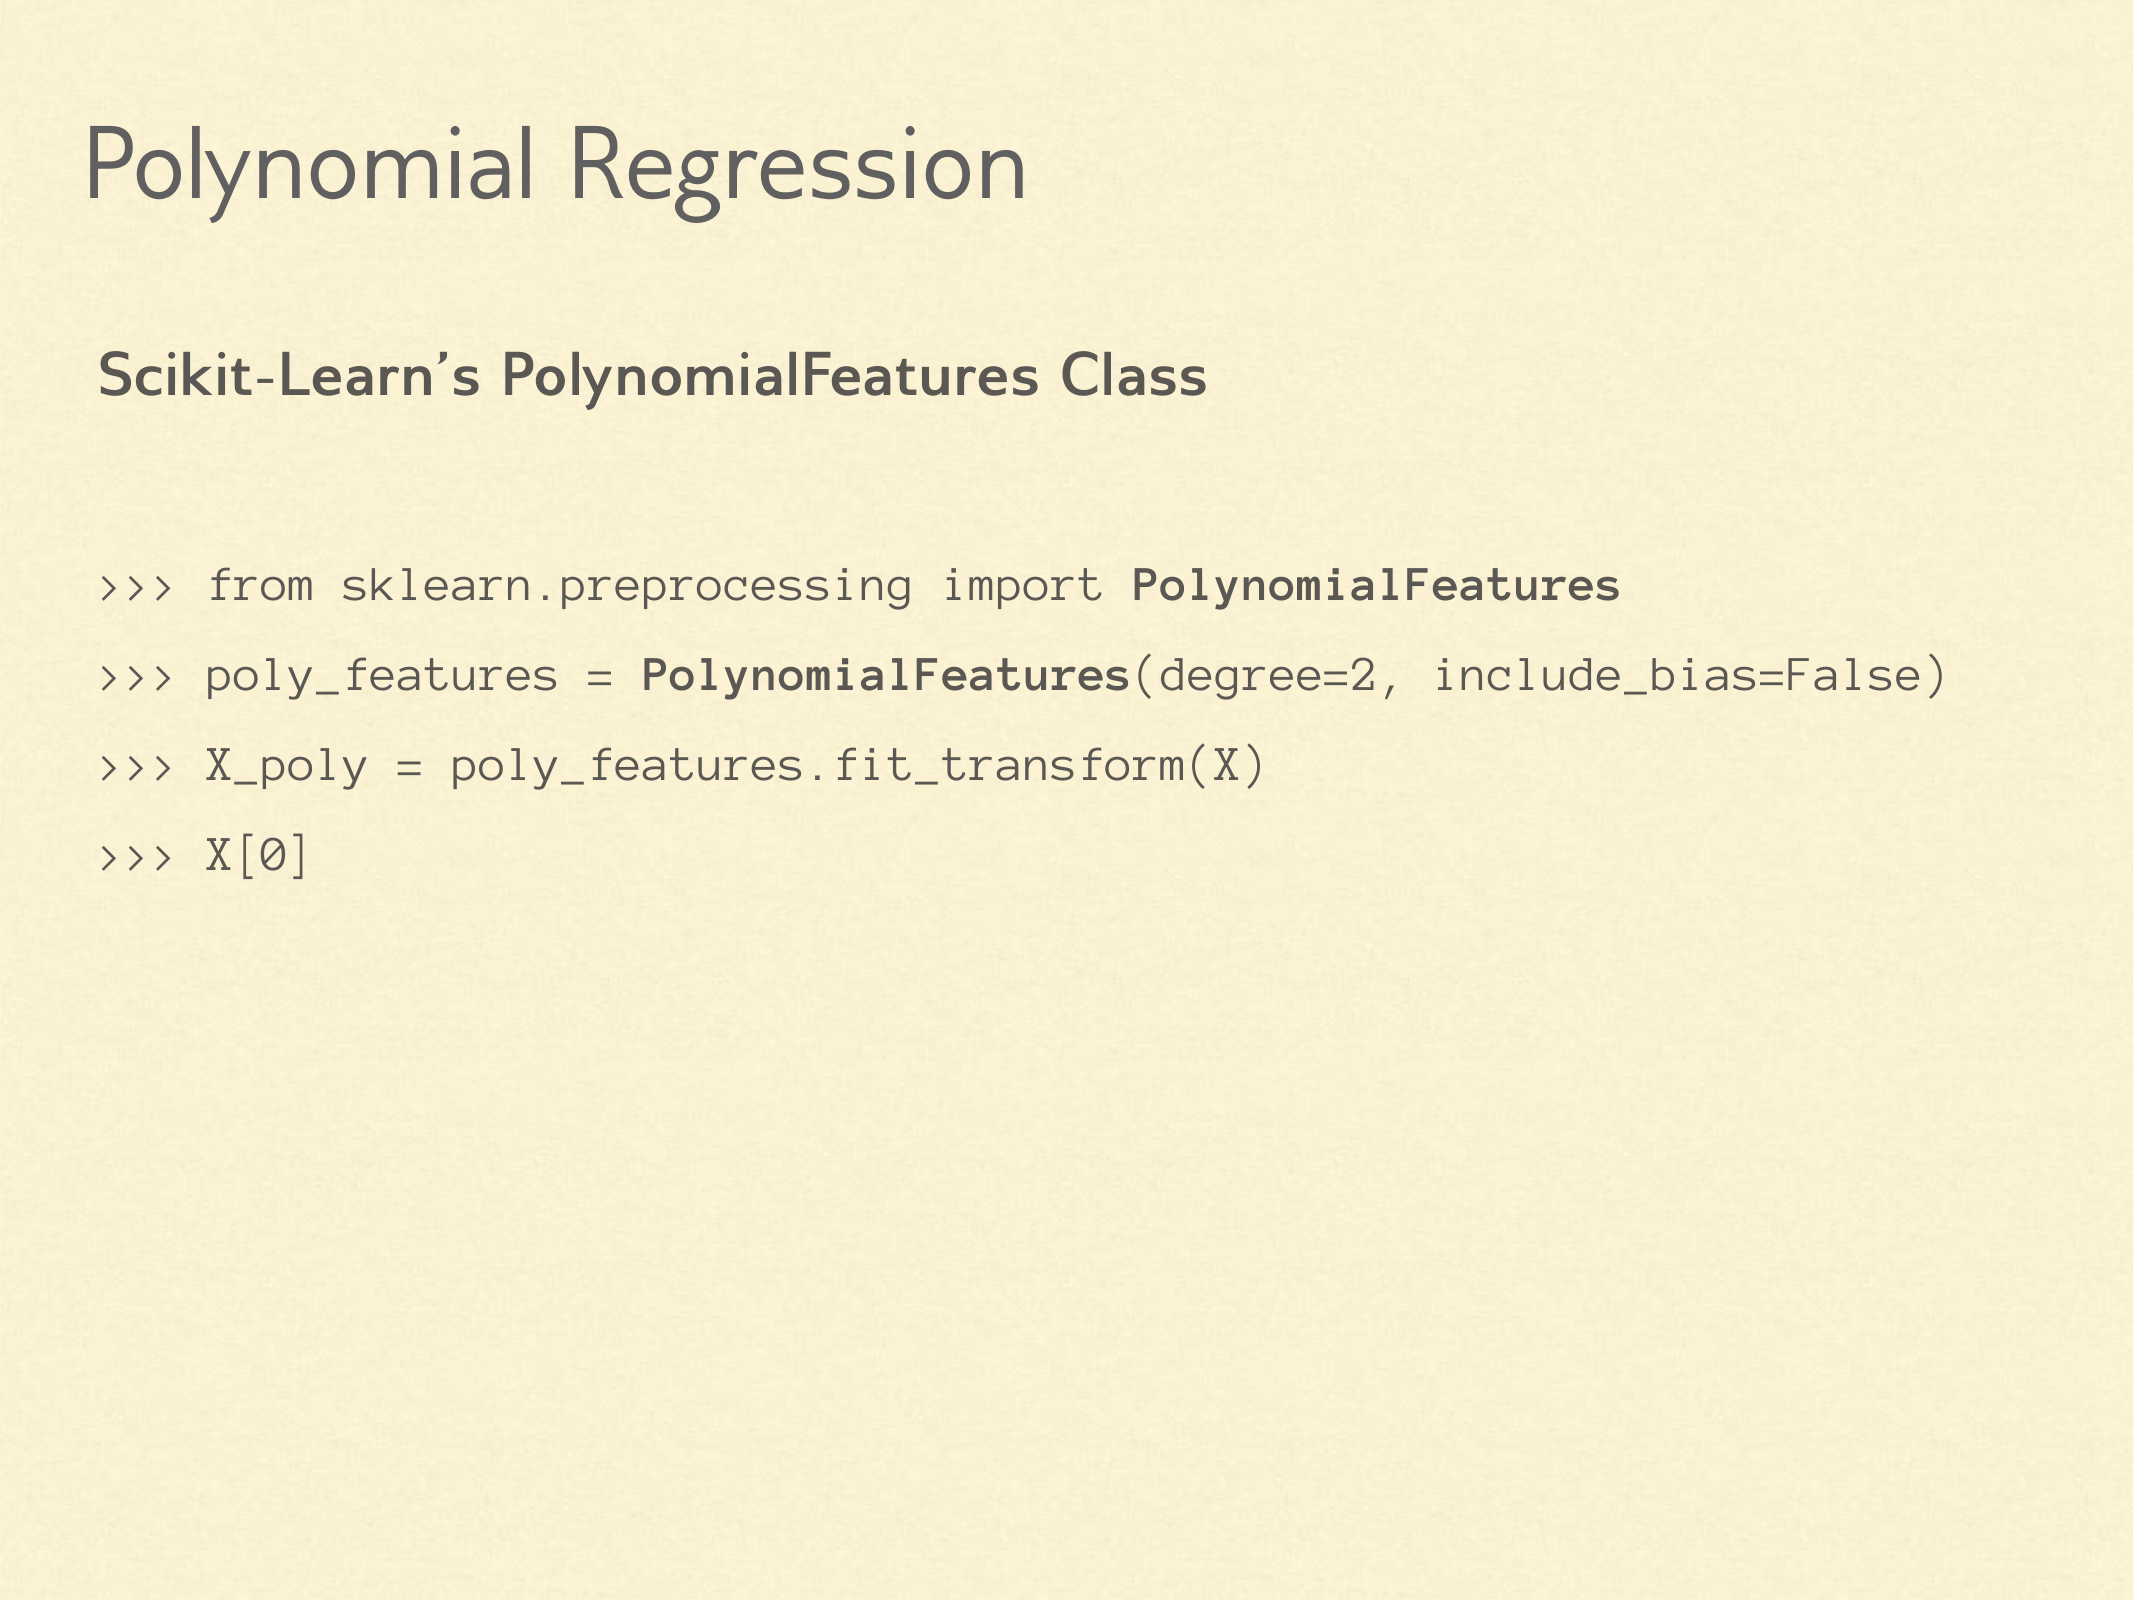

Polynomial Regression
Scikit-Learn’s PolynomialFeatures Class

>>> from sklearn.preprocessing import PolynomialFeatures
>>> poly_features = PolynomialFeatures(degree=2, include_bias=False)
>>> X_poly = poly_features.fit_transform(X)
>>> X[0]